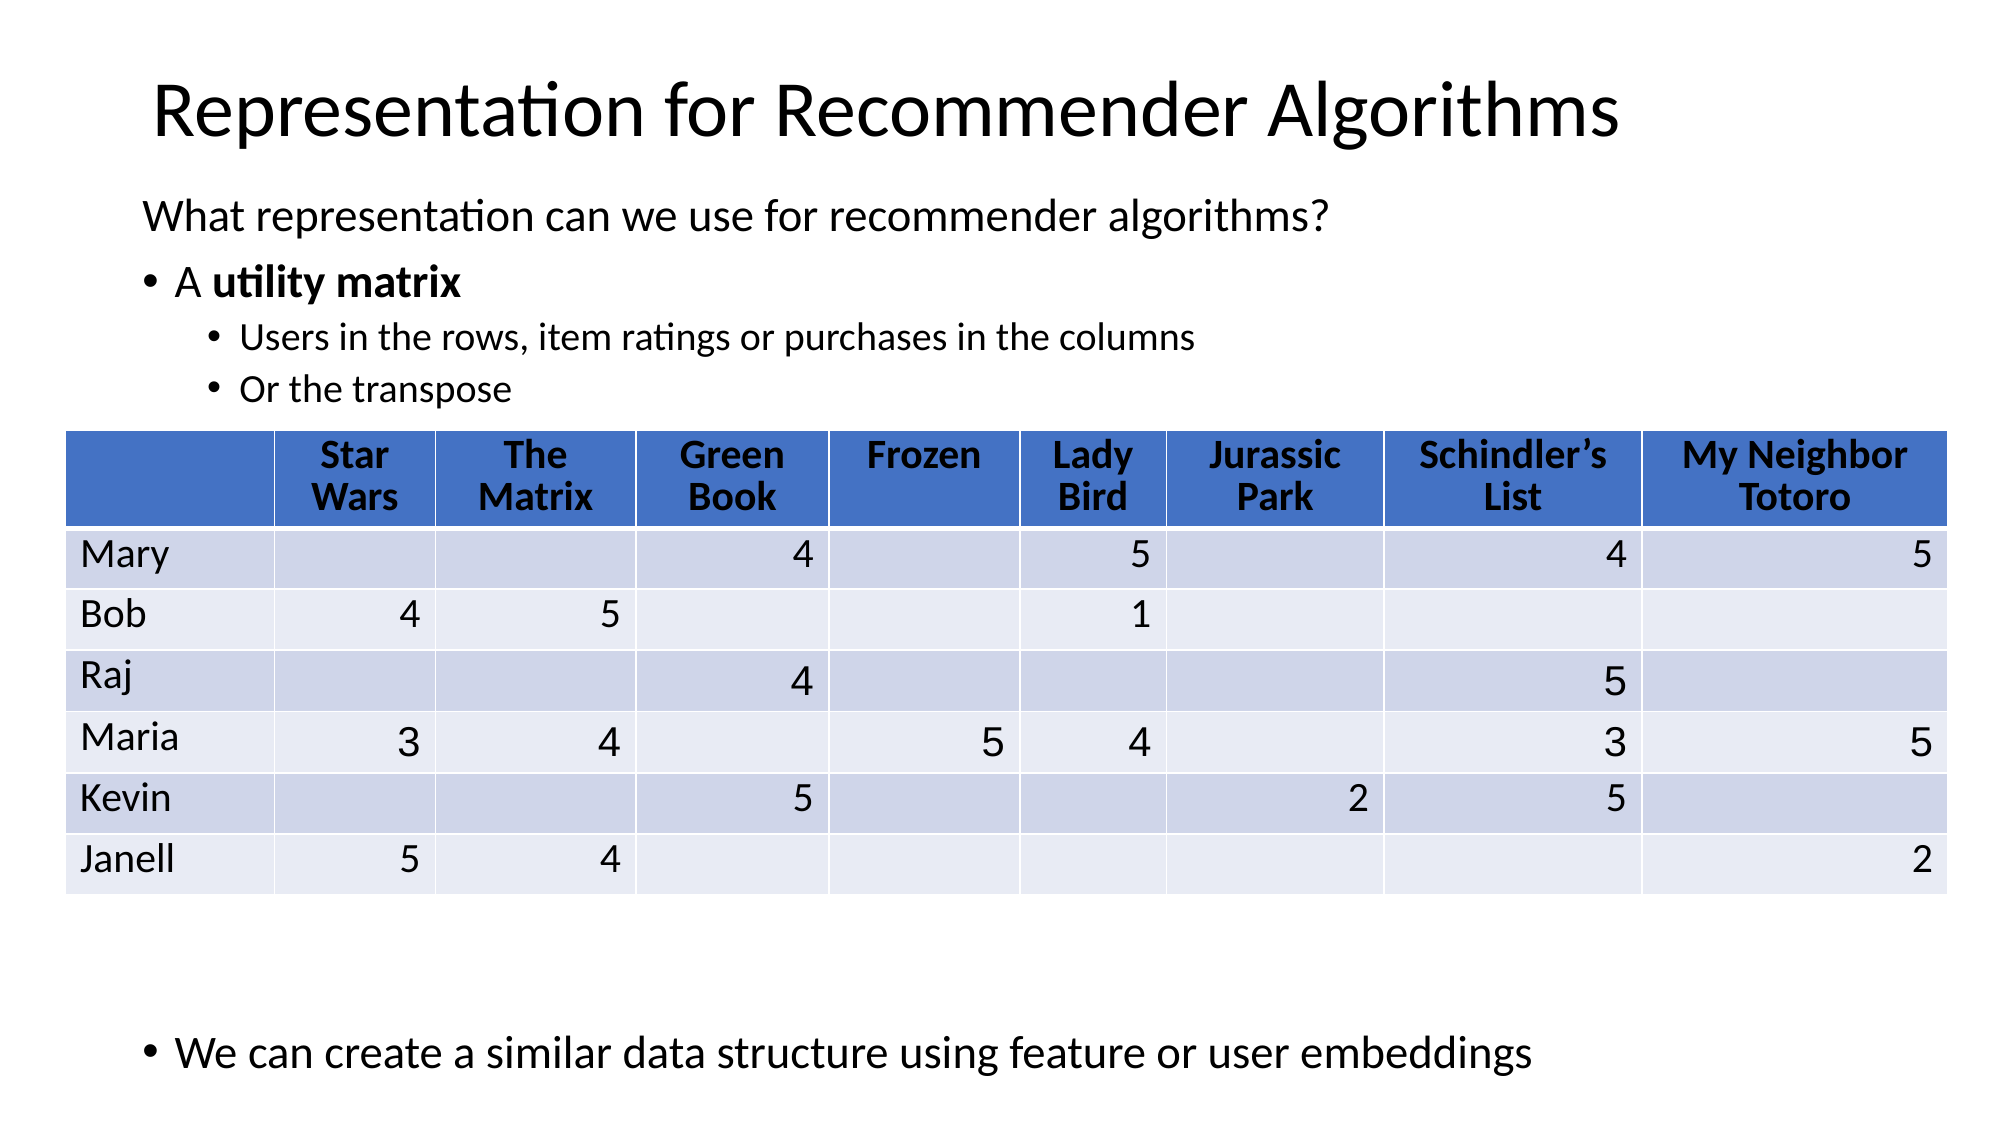

# Representation for Recommender Algorithms
What representation can we use for recommender algorithms?
A utility matrix
Users in the rows, item ratings or purchases in the columns
Or the transpose

We can create a similar data structure using feature or user embeddings

|  | Star Wars | The Matrix | Green Book | Frozen | Lady Bird | Jurassic Park | Schindler’s List | My Neighbor Totoro |
| --- | --- | --- | --- | --- | --- | --- | --- | --- |
| Mary |  |  | 4 |  | 5 |  | 4 | 5 |
| Bob | 4 | 5 |  |  | 1 |  |  |  |
| Raj |  |  | 4 |  |  |  | 5 |  |
| Maria | 3 | 4 |  | 5 | 4 |  | 3 | 5 |
| Kevin |  |  | 5 |  |  | 2 | 5 |  |
| Janell | 5 | 4 |  |  |  |  |  | 2 |